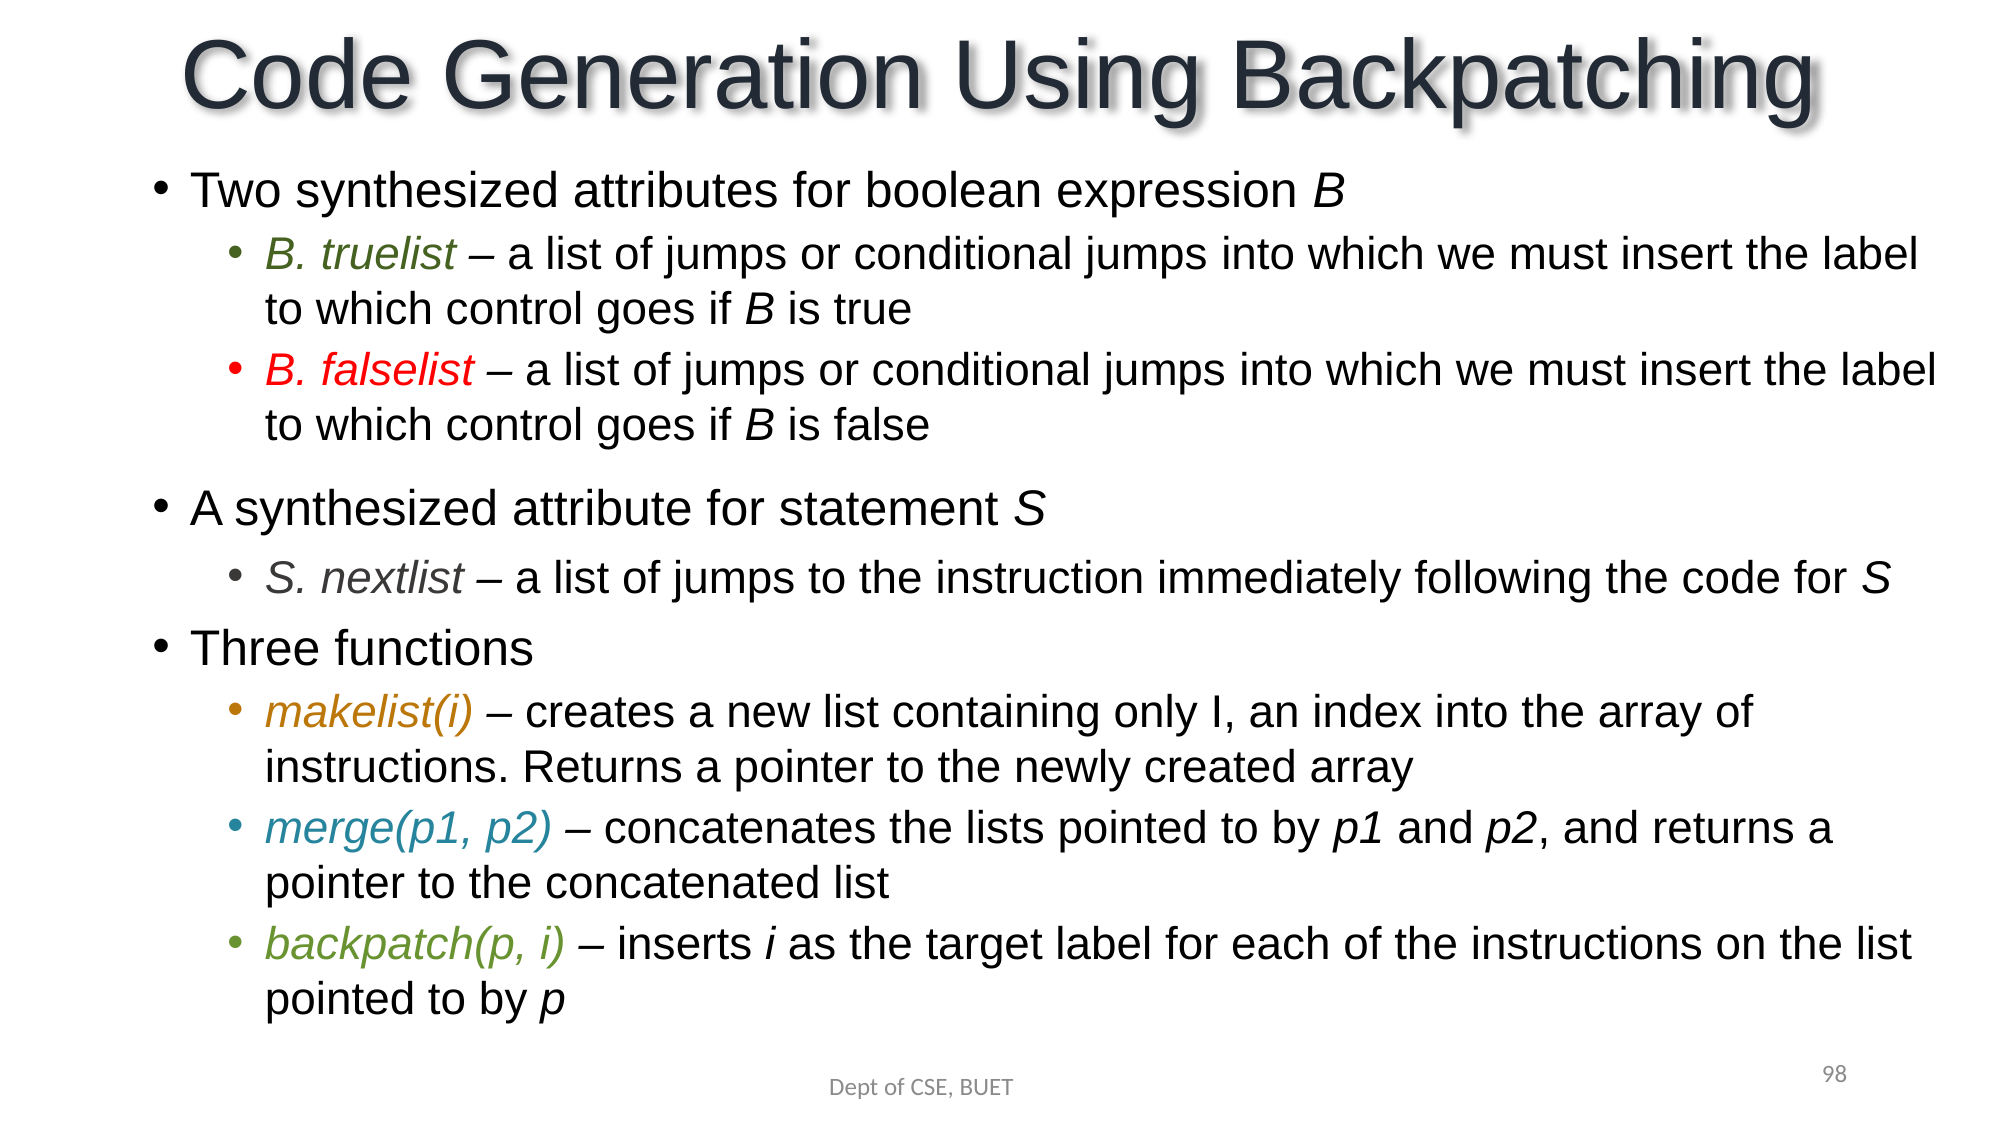

# Code Generation Using Backpatching
Two synthesized attributes for boolean expression B
B. truelist – a list of jumps or conditional jumps into which we must insert the label to which control goes if B is true
B. falselist – a list of jumps or conditional jumps into which we must insert the label to which control goes if B is false
A synthesized attribute for statement S
S. nextlist – a list of jumps to the instruction immediately following the code for S
Three functions
makelist(i) – creates a new list containing only I, an index into the array of instructions. Returns a pointer to the newly created array
merge(p1, p2) – concatenates the lists pointed to by p1 and p2, and returns a pointer to the concatenated list
backpatch(p, i) – inserts i as the target label for each of the instructions on the list pointed to by p

98
Dept of CSE, BUET